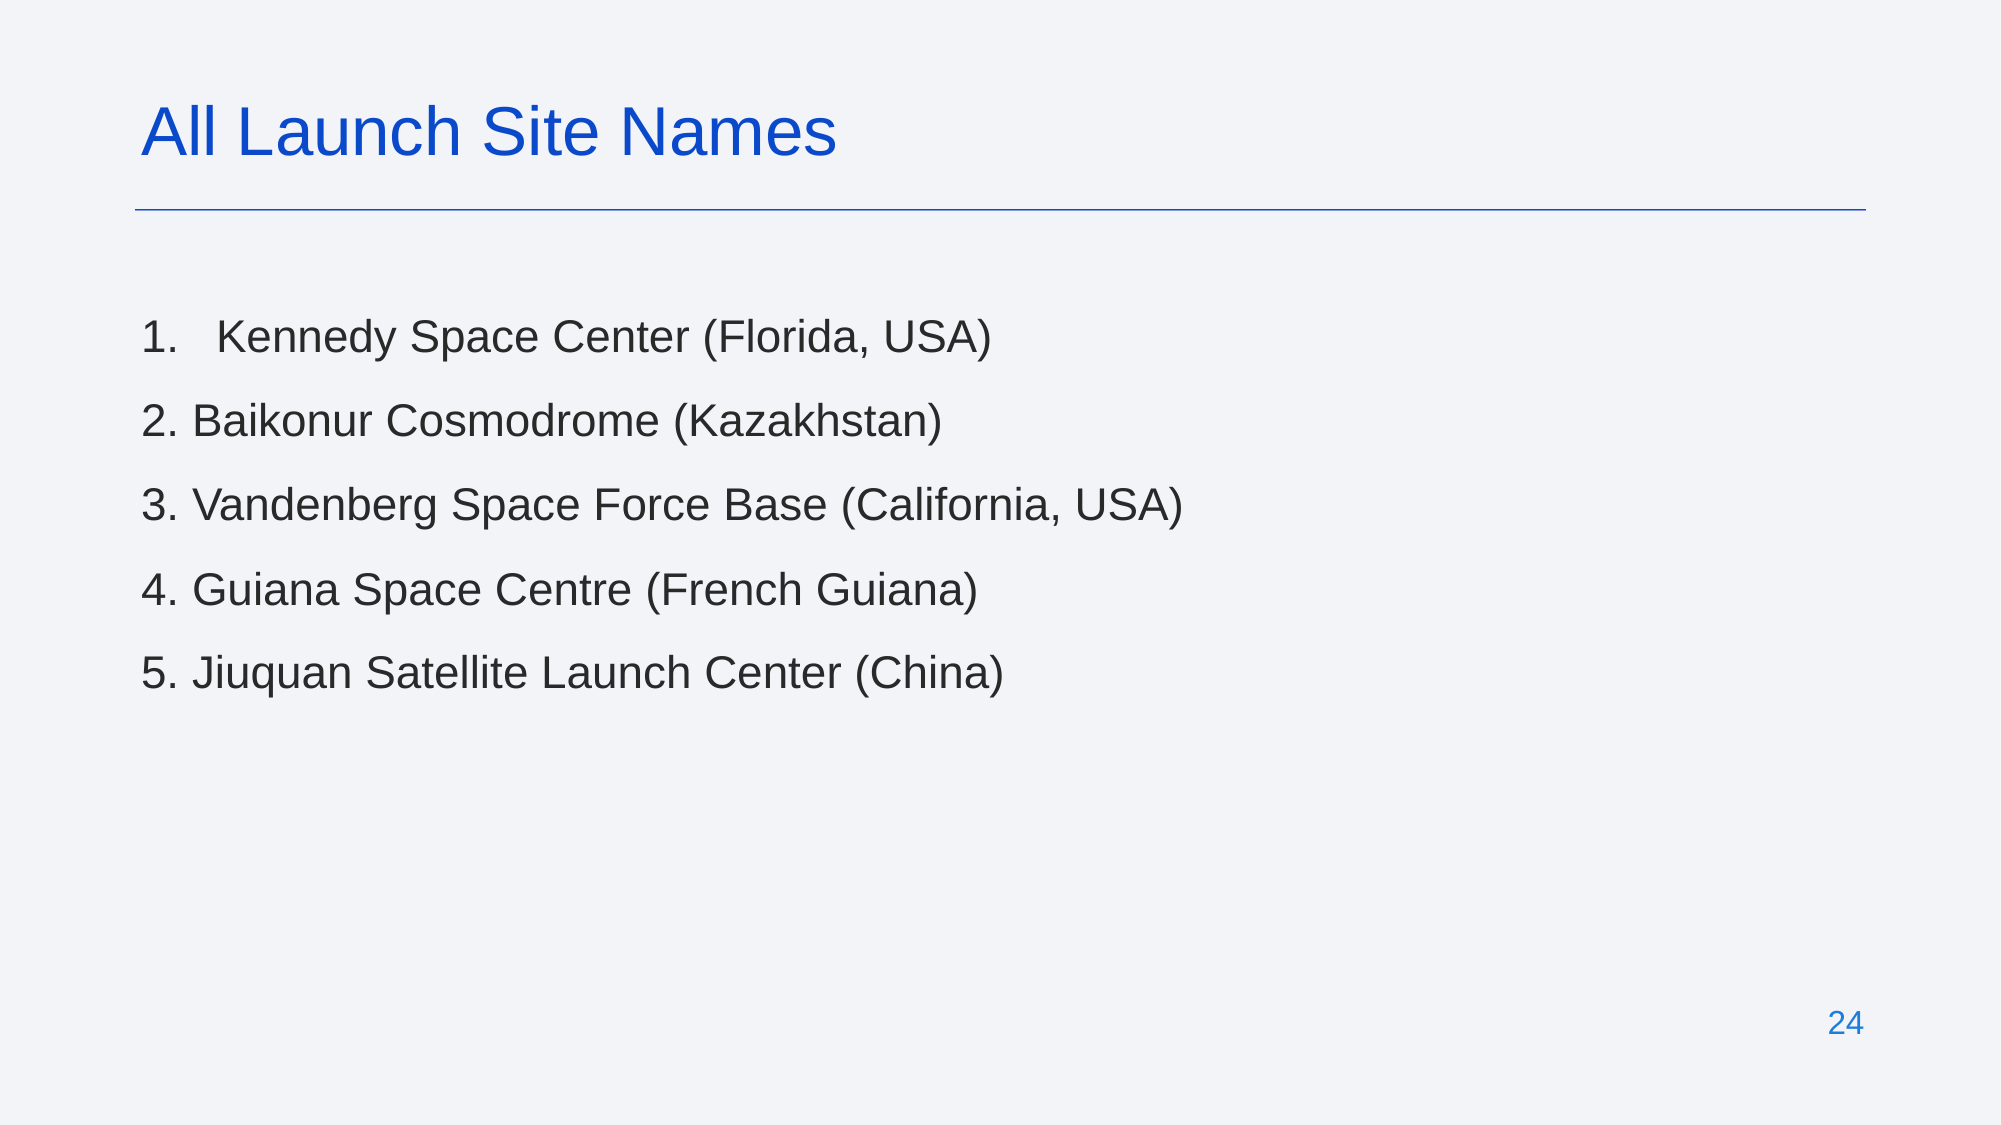

All Launch Site Names
Kennedy Space Center (Florida, USA)
2. Baikonur Cosmodrome (Kazakhstan)
3. Vandenberg Space Force Base (California, USA)
4. Guiana Space Centre (French Guiana)
5. Jiuquan Satellite Launch Center (China)
24